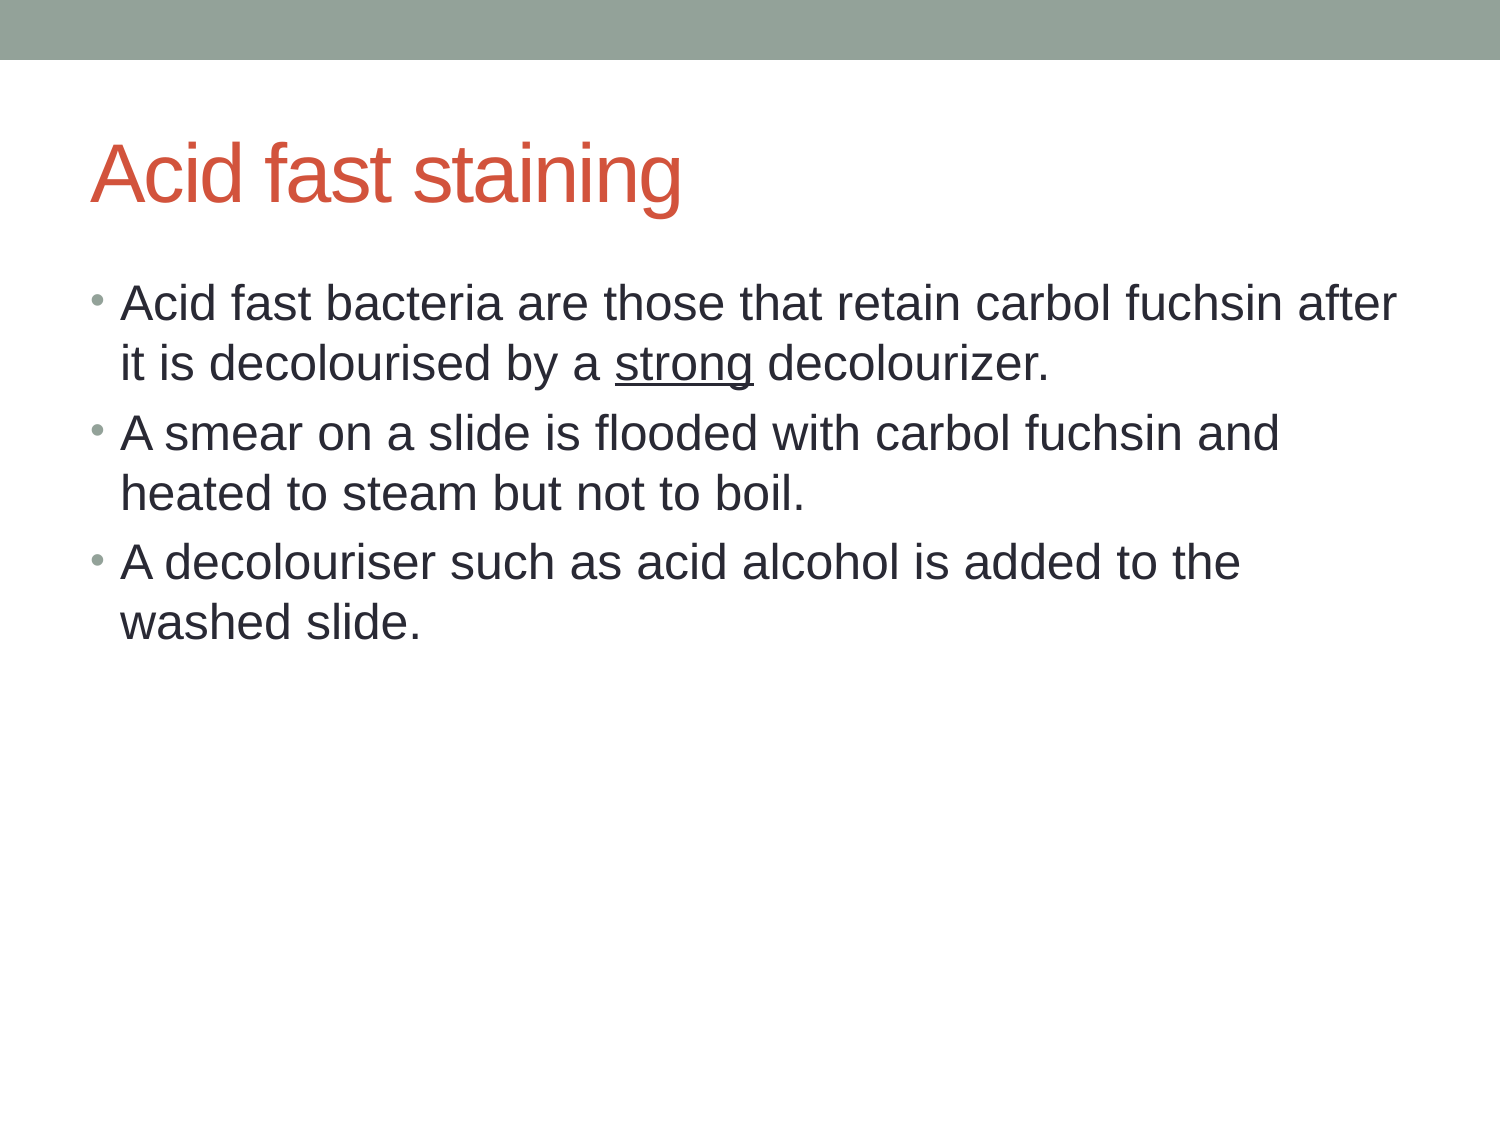

# Acid fast staining
Acid fast bacteria are those that retain carbol fuchsin after it is decolourised by a strong decolourizer.
A smear on a slide is flooded with carbol fuchsin and heated to steam but not to boil.
A decolouriser such as acid alcohol is added to the washed slide.